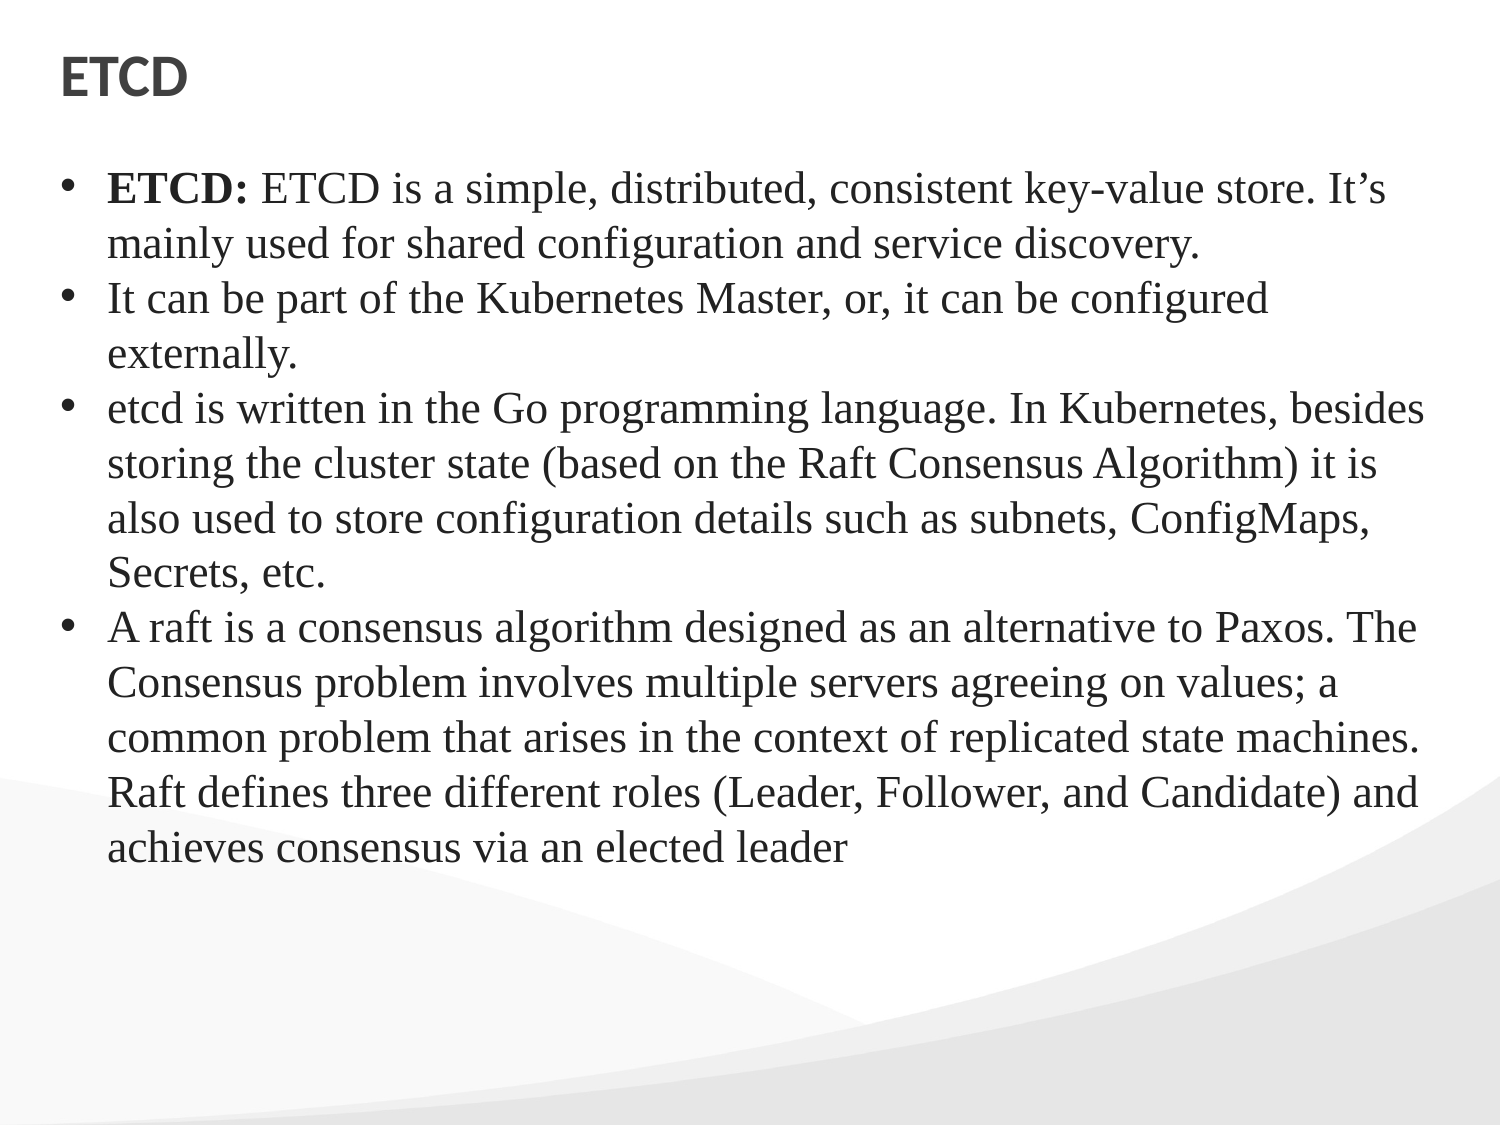

# ETCD
ETCD: ETCD is a simple, distributed, consistent key-value store. It’s mainly used for shared configuration and service discovery.
It can be part of the Kubernetes Master, or, it can be configured externally.
etcd is written in the Go programming language. In Kubernetes, besides storing the cluster state (based on the Raft Consensus Algorithm) it is also used to store configuration details such as subnets, ConfigMaps, Secrets, etc.
A raft is a consensus algorithm designed as an alternative to Paxos. The Consensus problem involves multiple servers agreeing on values; a common problem that arises in the context of replicated state machines. Raft defines three different roles (Leader, Follower, and Candidate) and achieves consensus via an elected leader